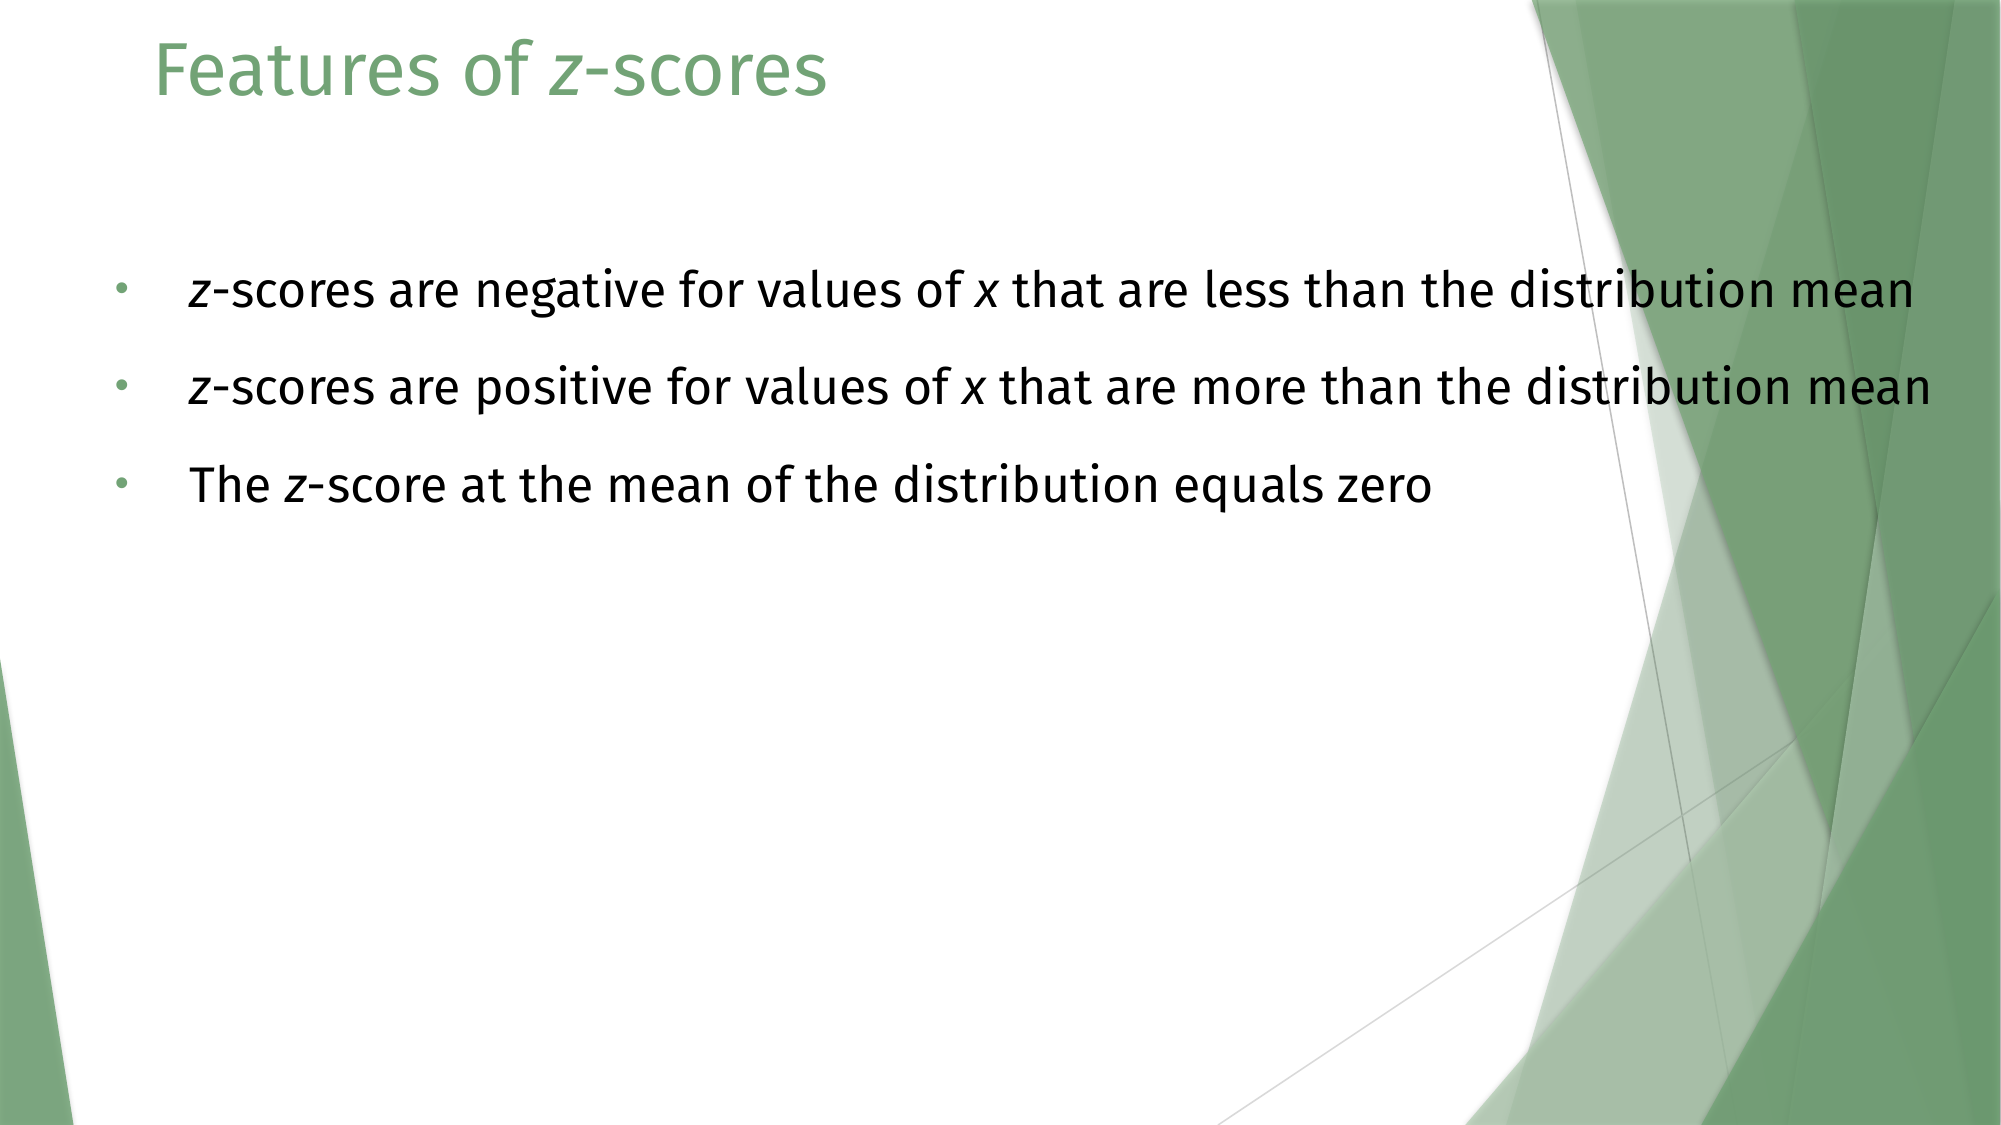

# Features of z-scores
z-scores are negative for values of x that are less than the distribution mean
z-scores are positive for values of x that are more than the distribution mean
The z-score at the mean of the distribution equals zero